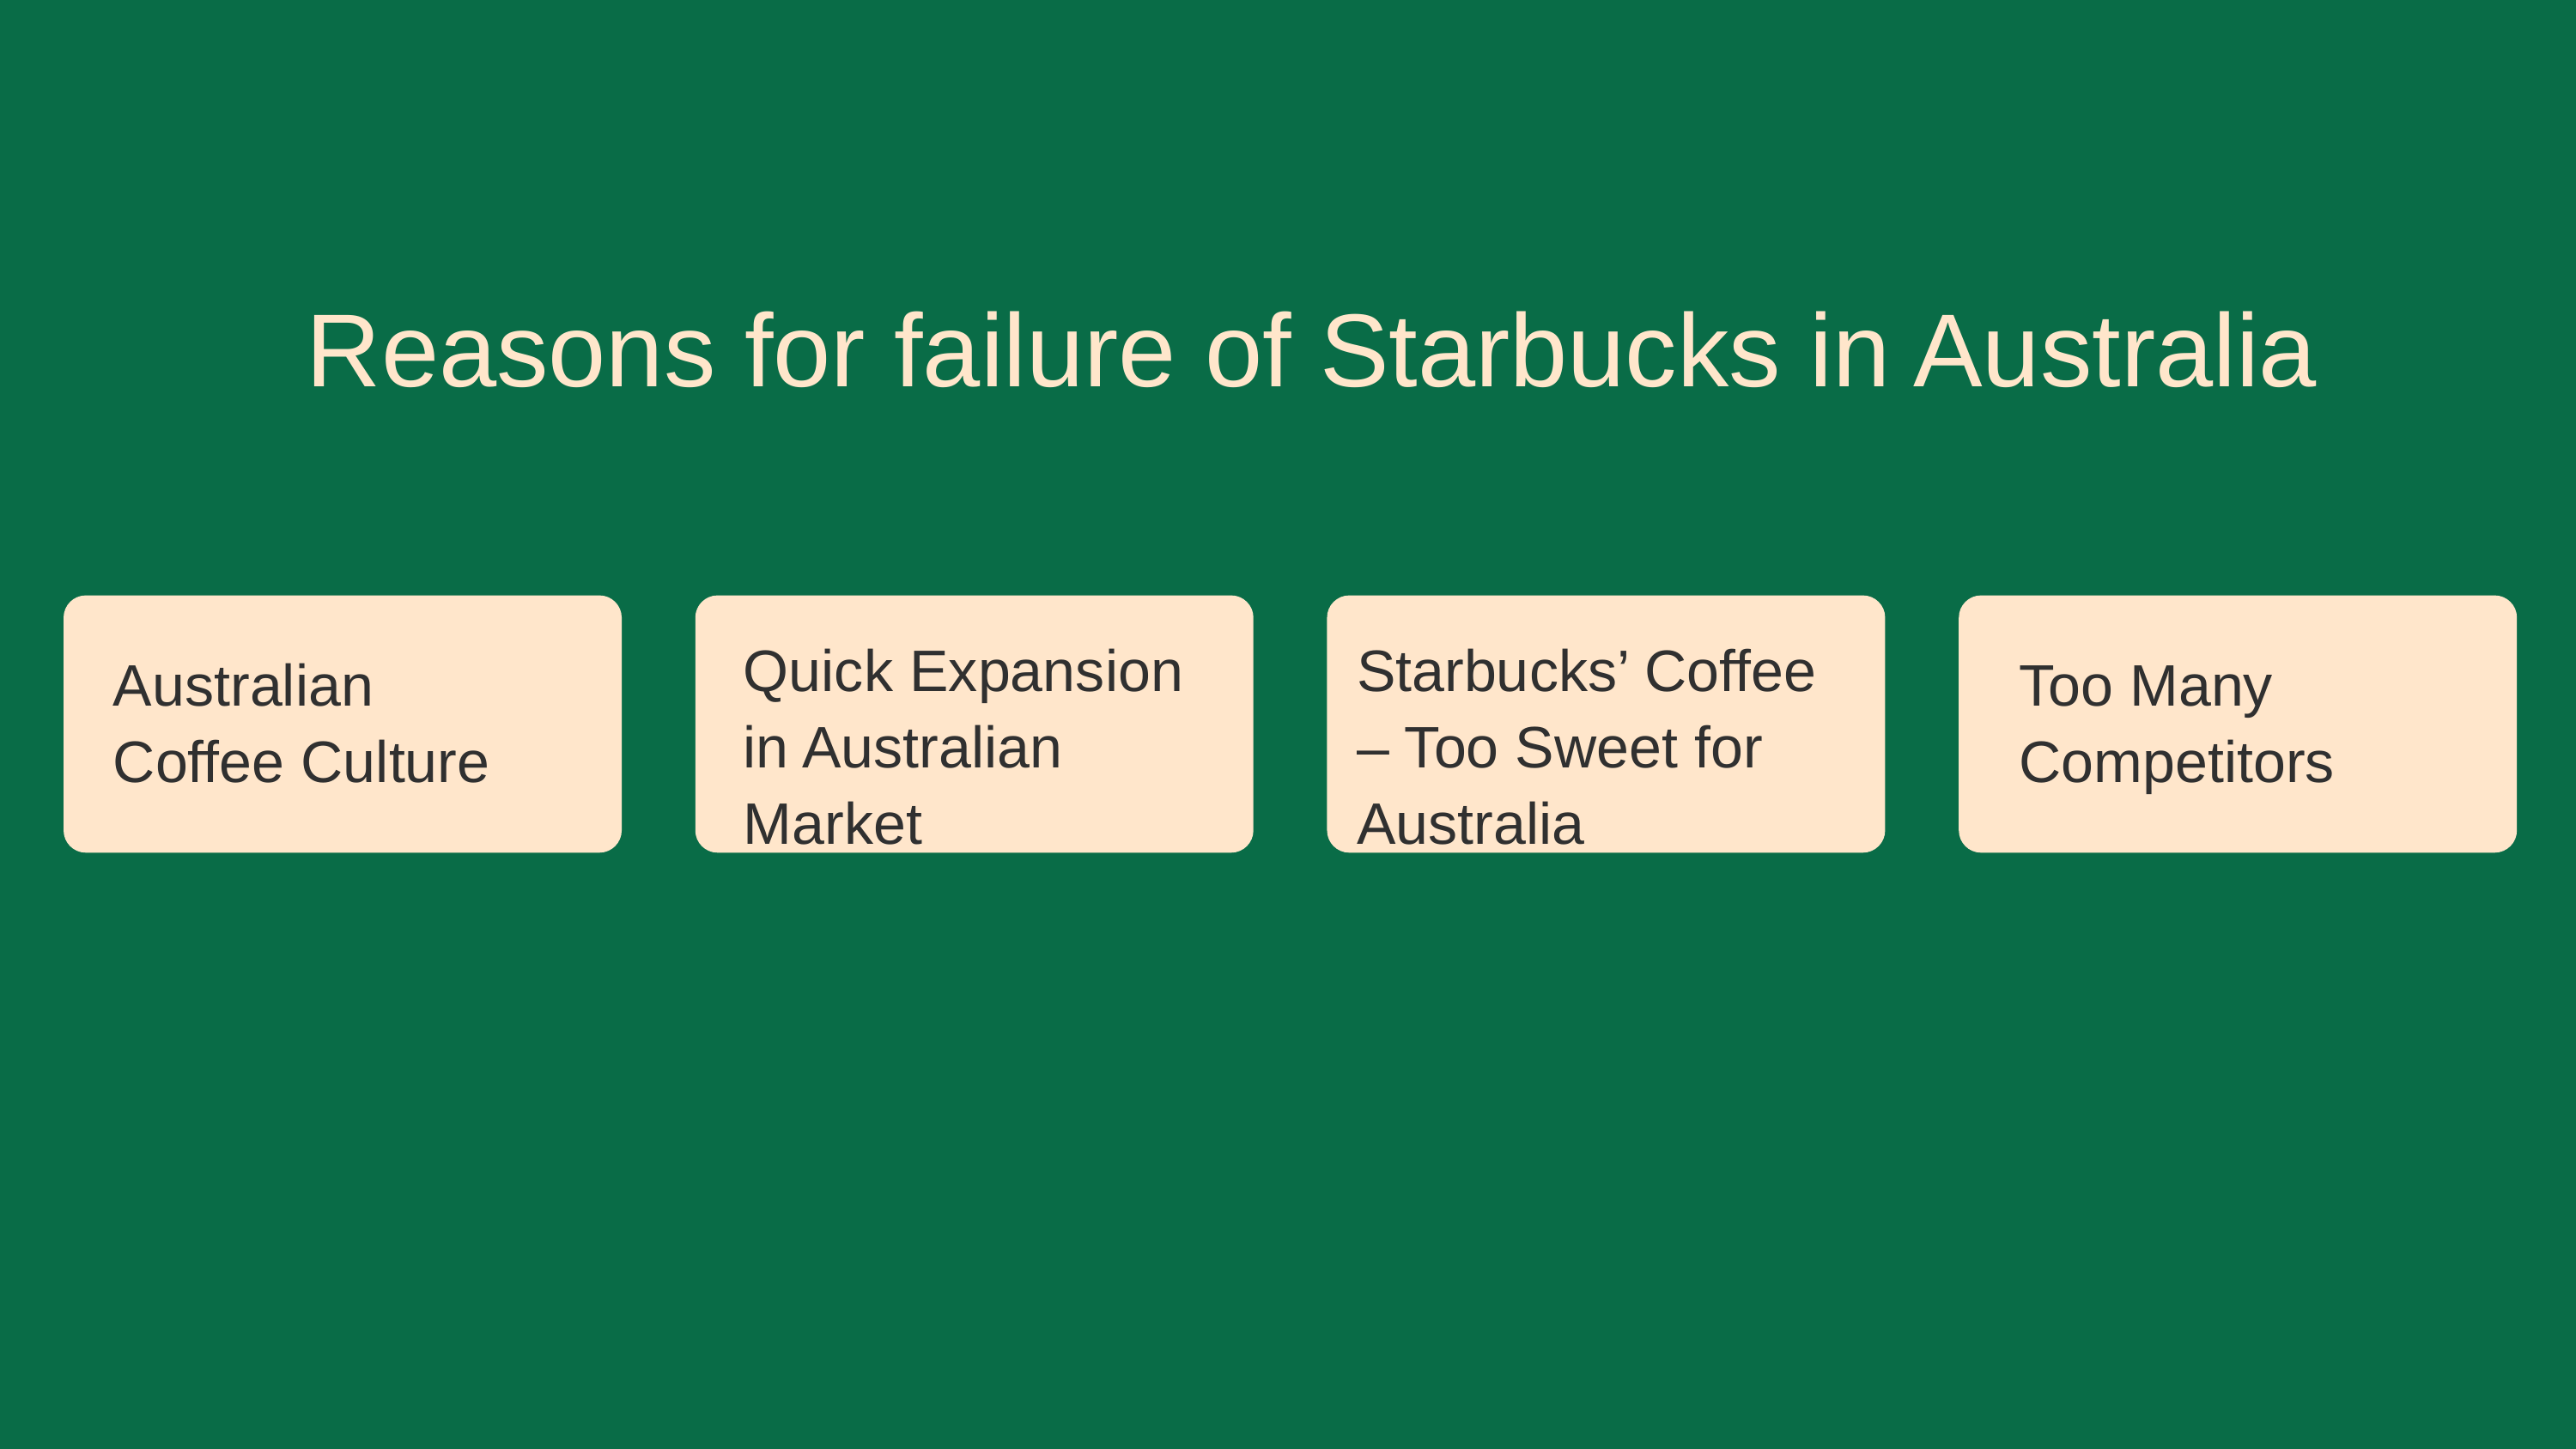

Reasons for failure of Starbucks in Australia

Quick Expansion in Australian Market
Starbucks’ Coffee – Too Sweet for Australia
Australian Coffee Culture
Too Many Competitors